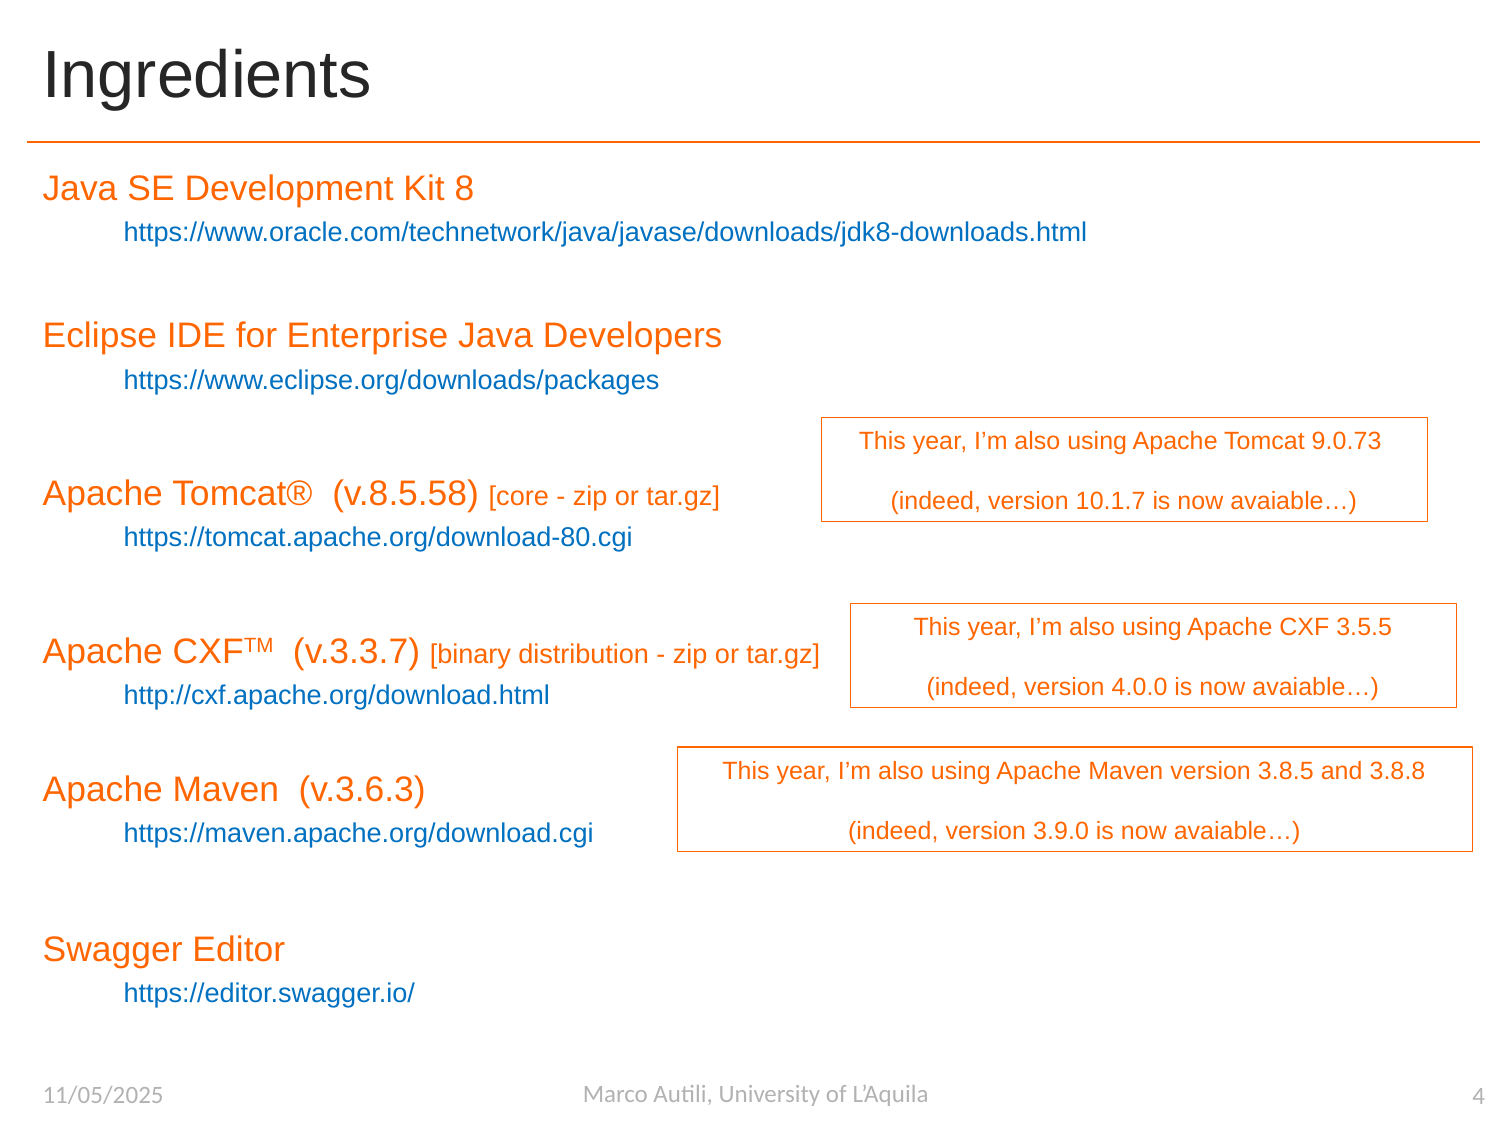

# Ingredients
Java SE Development Kit 8
https://www.oracle.com/technetwork/java/javase/downloads/jdk8-downloads.html

Eclipse IDE for Enterprise Java Developers
https://www.eclipse.org/downloads/packages

Apache Tomcat®  (v.8.5.58) [core - zip or tar.gz]
https://tomcat.apache.org/download-80.cgi

Apache CXFTM  (v.3.3.7) [binary distribution - zip or tar.gz]
http://cxf.apache.org/download.html

Apache Maven  (v.3.6.3)
https://maven.apache.org/download.cgi

Swagger Editor
https://editor.swagger.io/
This year, I’m also using Apache Tomcat 9.0.73
(indeed, version 10.1.7 is now avaiable…)
This year, I’m also using Apache CXF 3.5.5
(indeed, version 4.0.0 is now avaiable…)
This year, I’m also using Apache Maven version 3.8.5 and 3.8.8
(indeed, version 3.9.0 is now avaiable…)
Marco Autili, University of L’Aquila
11/05/2025
4